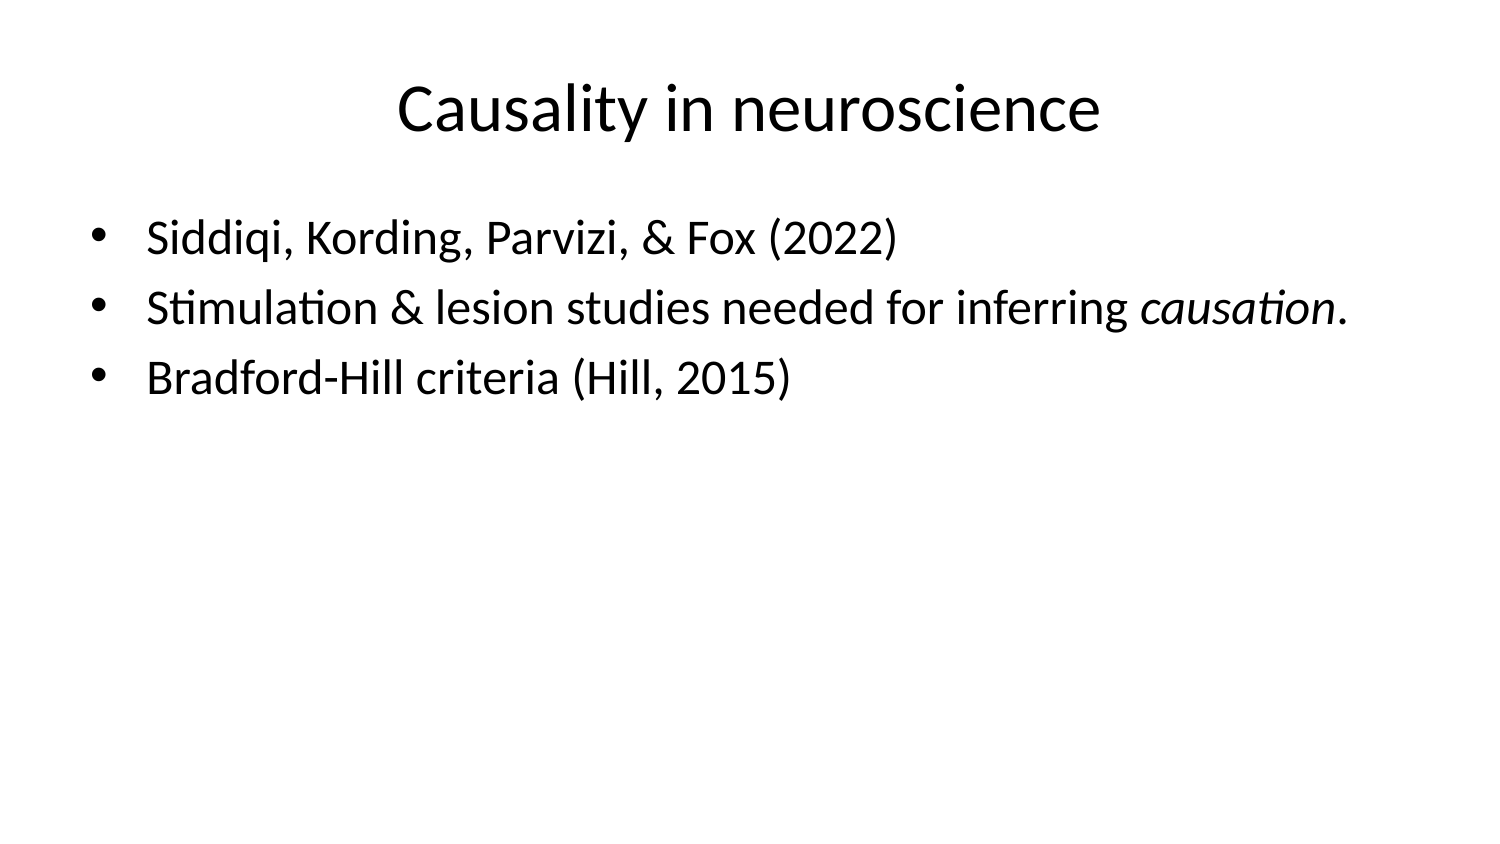

# Causality in neuroscience
Siddiqi, Kording, Parvizi, & Fox (2022)
Stimulation & lesion studies needed for inferring causation.
Bradford-Hill criteria (Hill, 2015)